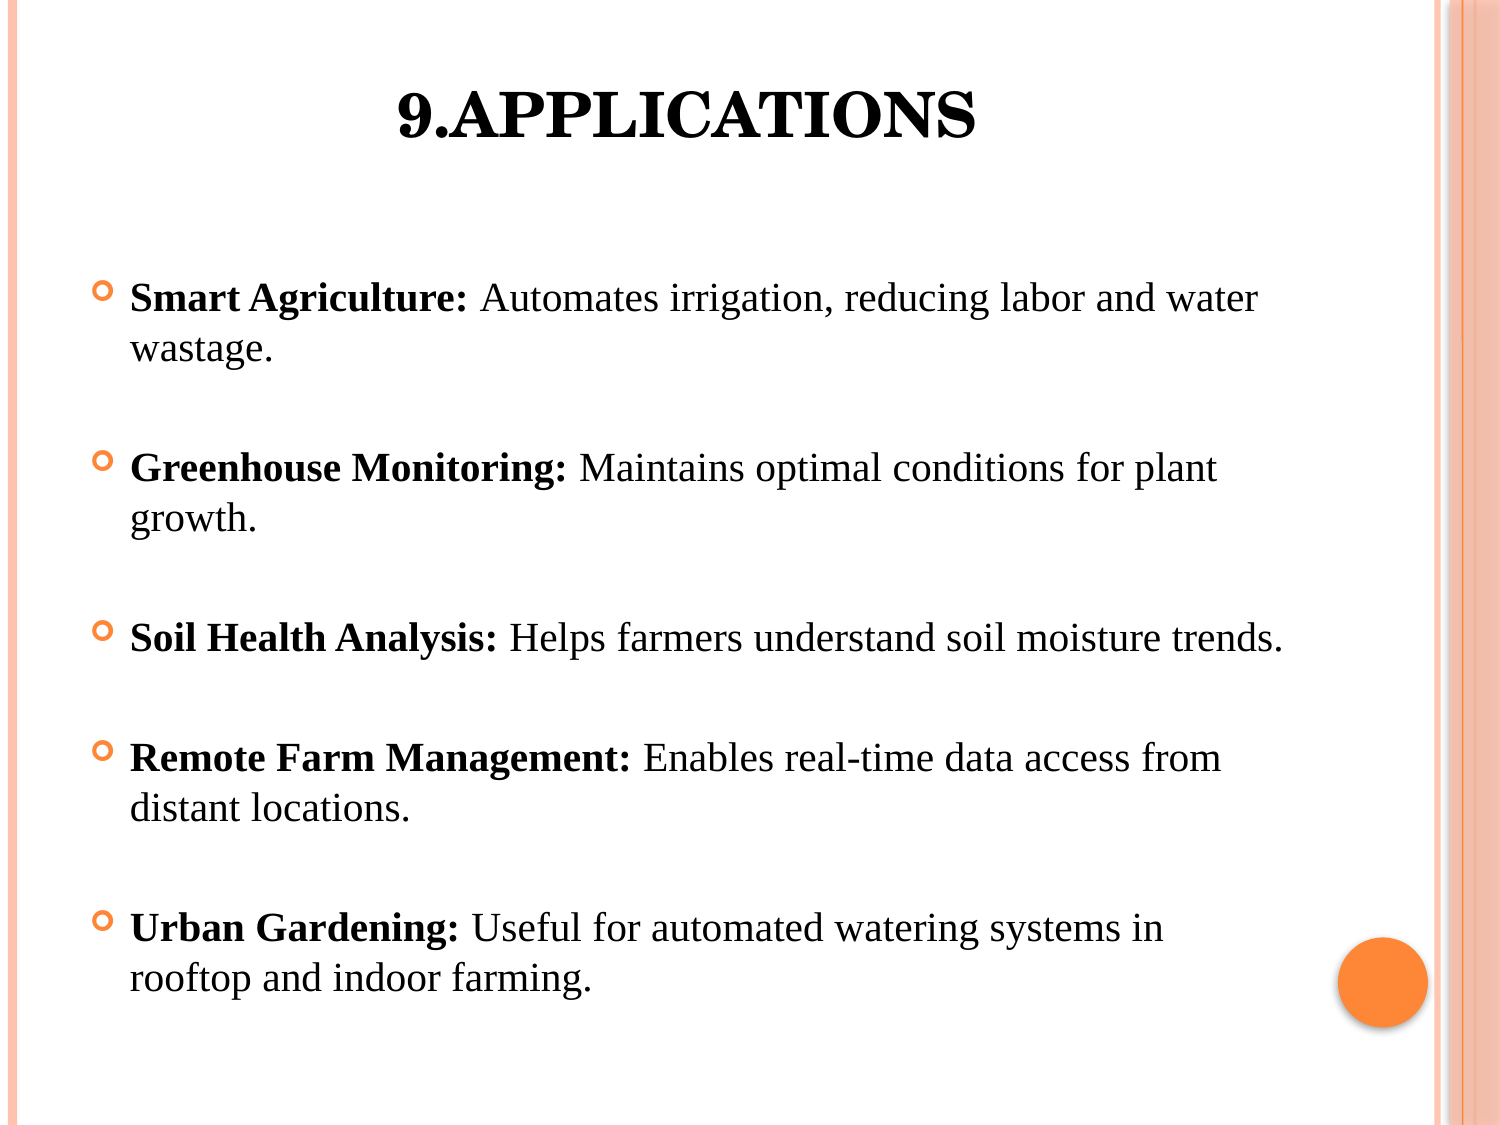

# 9.APPLICATIONS
Smart Agriculture: Automates irrigation, reducing labor and water wastage.

Greenhouse Monitoring: Maintains optimal conditions for plant growth.

Soil Health Analysis: Helps farmers understand soil moisture trends.

Remote Farm Management: Enables real-time data access from distant locations.

Urban Gardening: Useful for automated watering systems in rooftop and indoor farming.